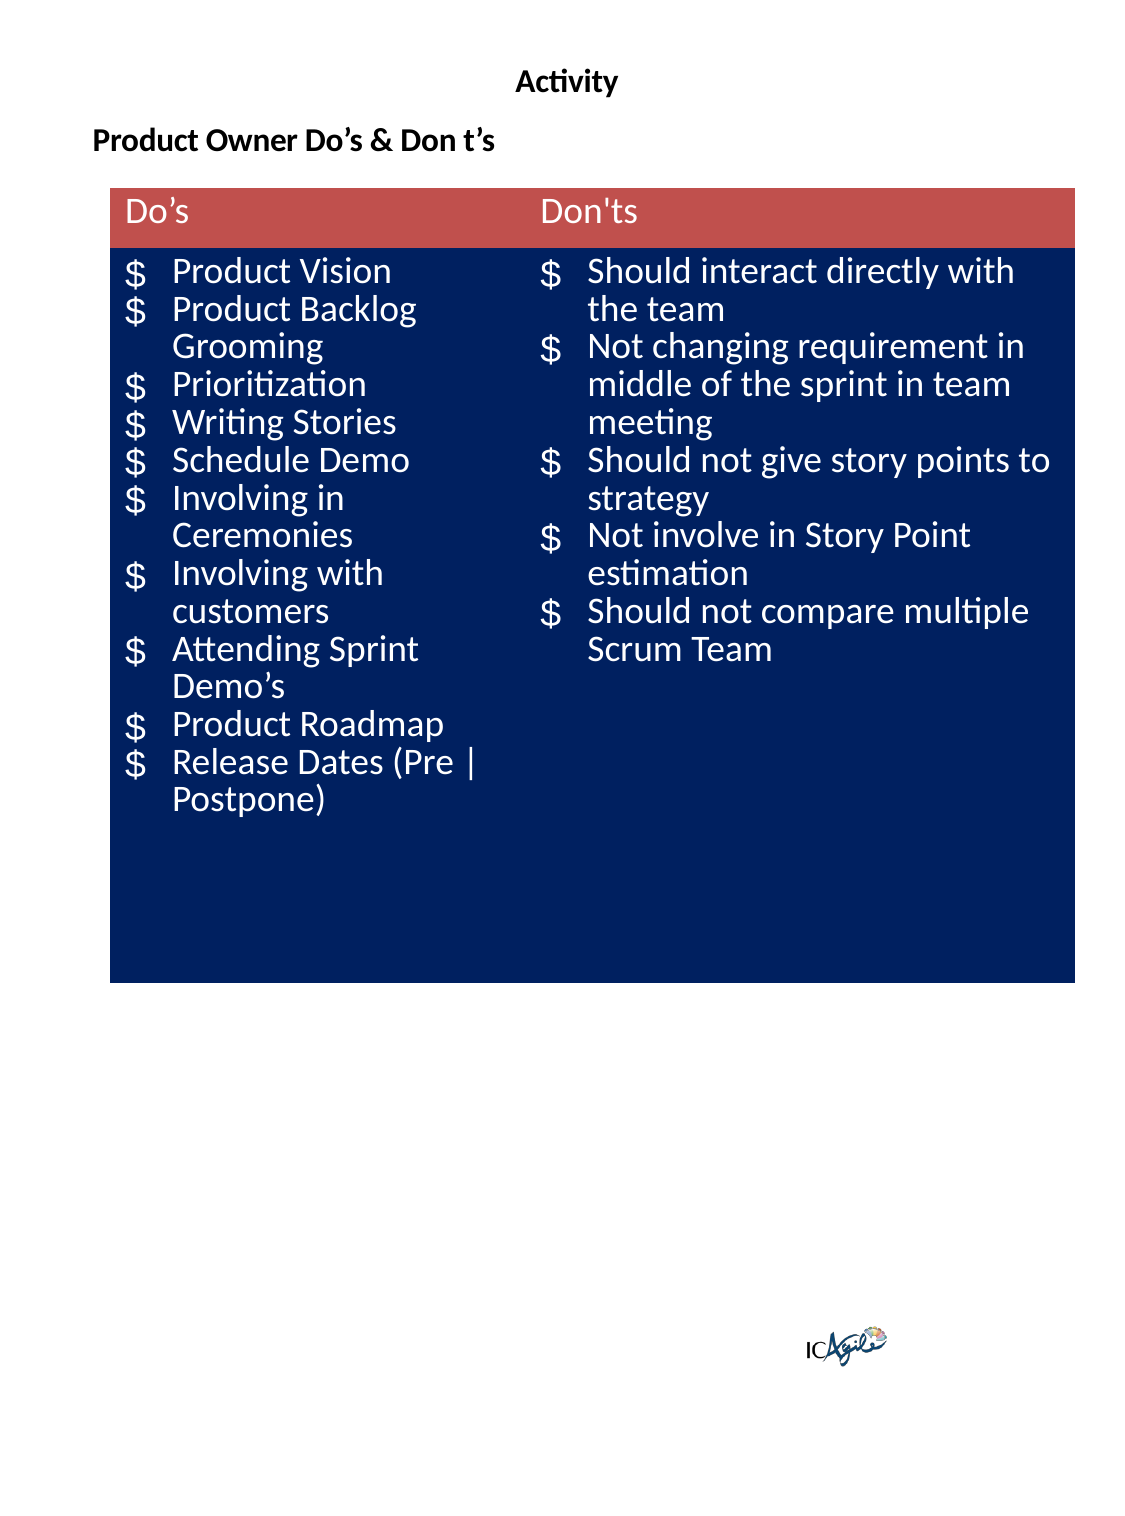

Activity
Product Owner Do’s & Don t’s
| Do’s | Don'ts |
| --- | --- |
| Product Vision Product Backlog Grooming Prioritization Writing Stories  Schedule Demo Involving in Ceremonies Involving with customers Attending Sprint Demo’s Product Roadmap Release Dates (Pre | Postpone) | Should interact directly with the team Not changing requirement in middle of the sprint in team meeting Should not give story points to strategy Not involve in Story Point estimation Should not compare multiple Scrum Team |